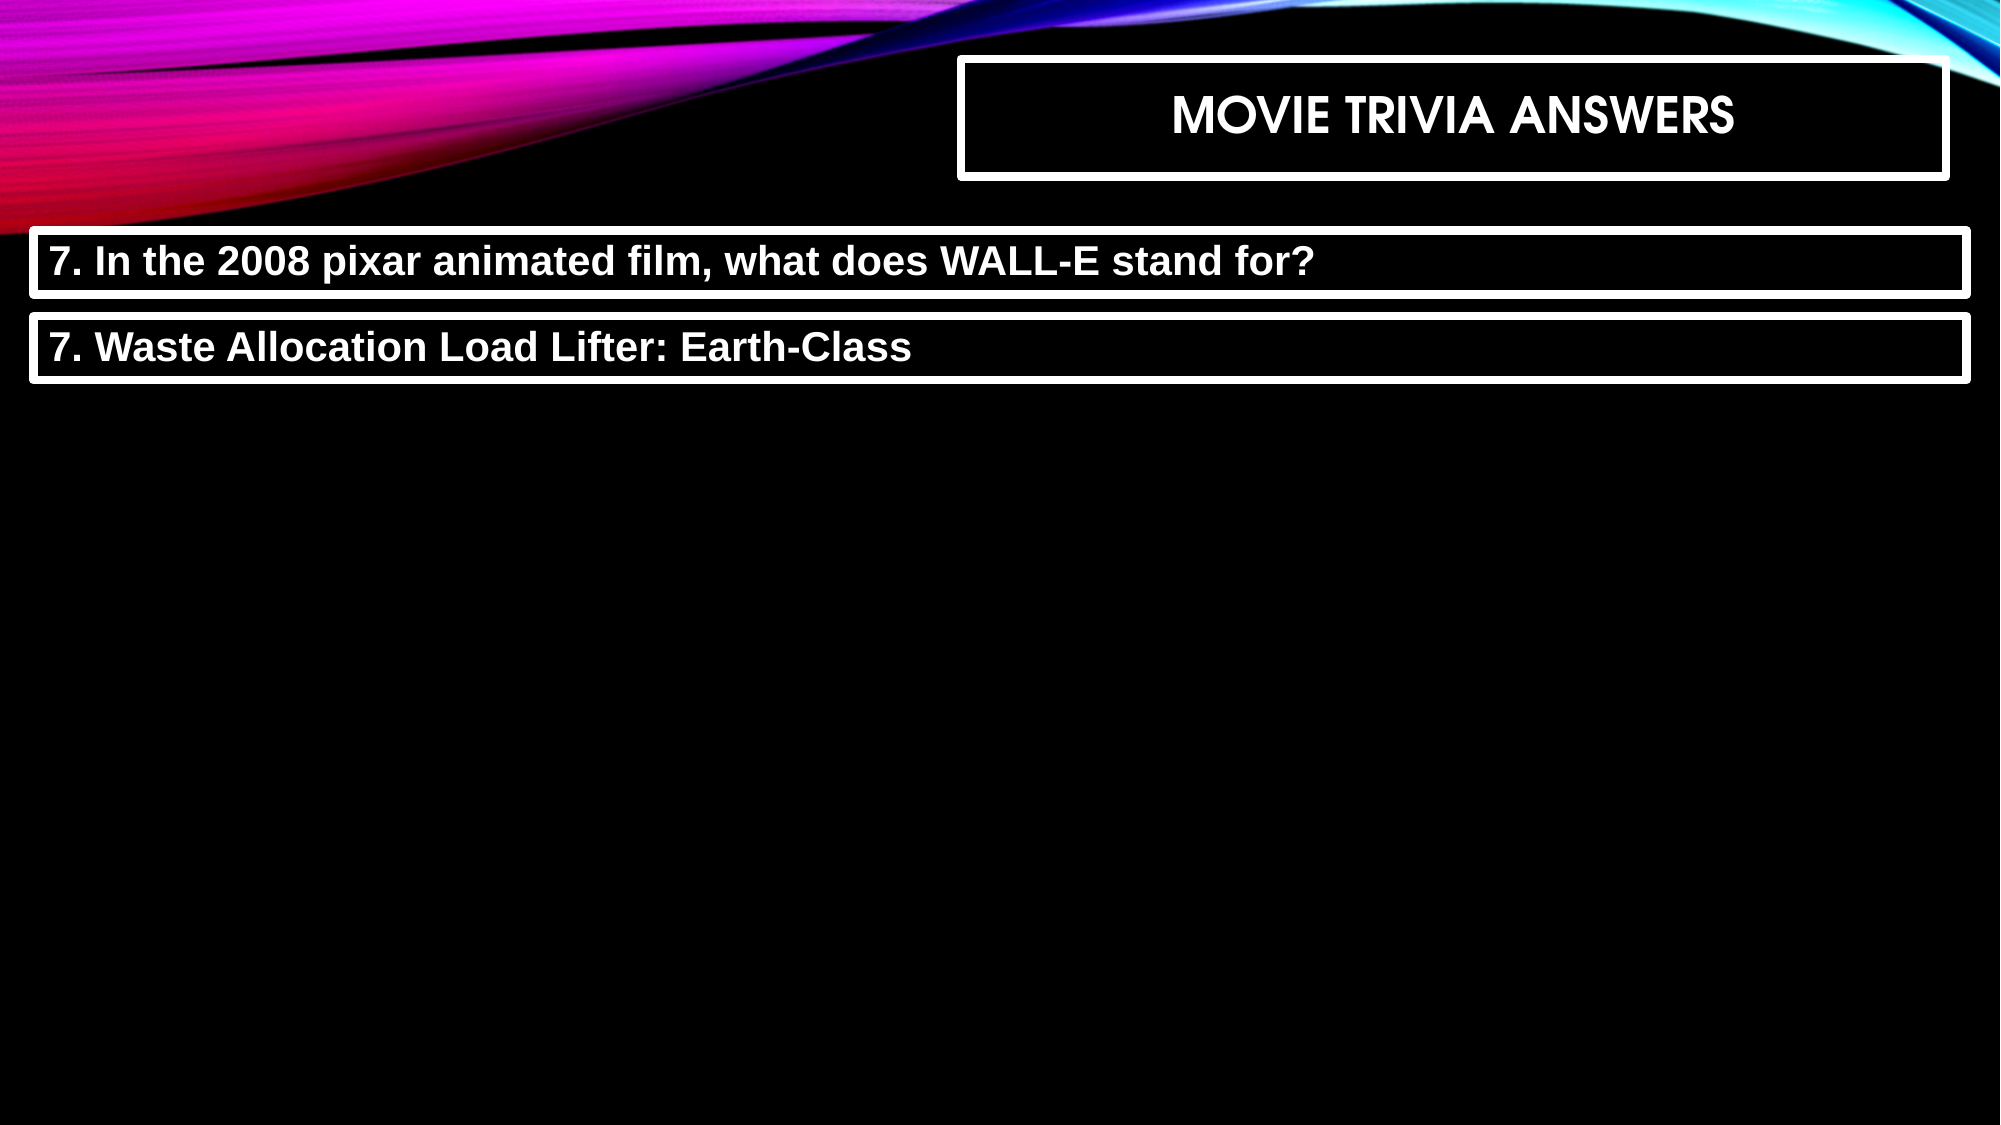

MOVIE TRIVIA ANSWERS
7. In the 2008 pixar animated film, what does WALL-E stand for?
7. Waste Allocation Load Lifter: Earth-Class